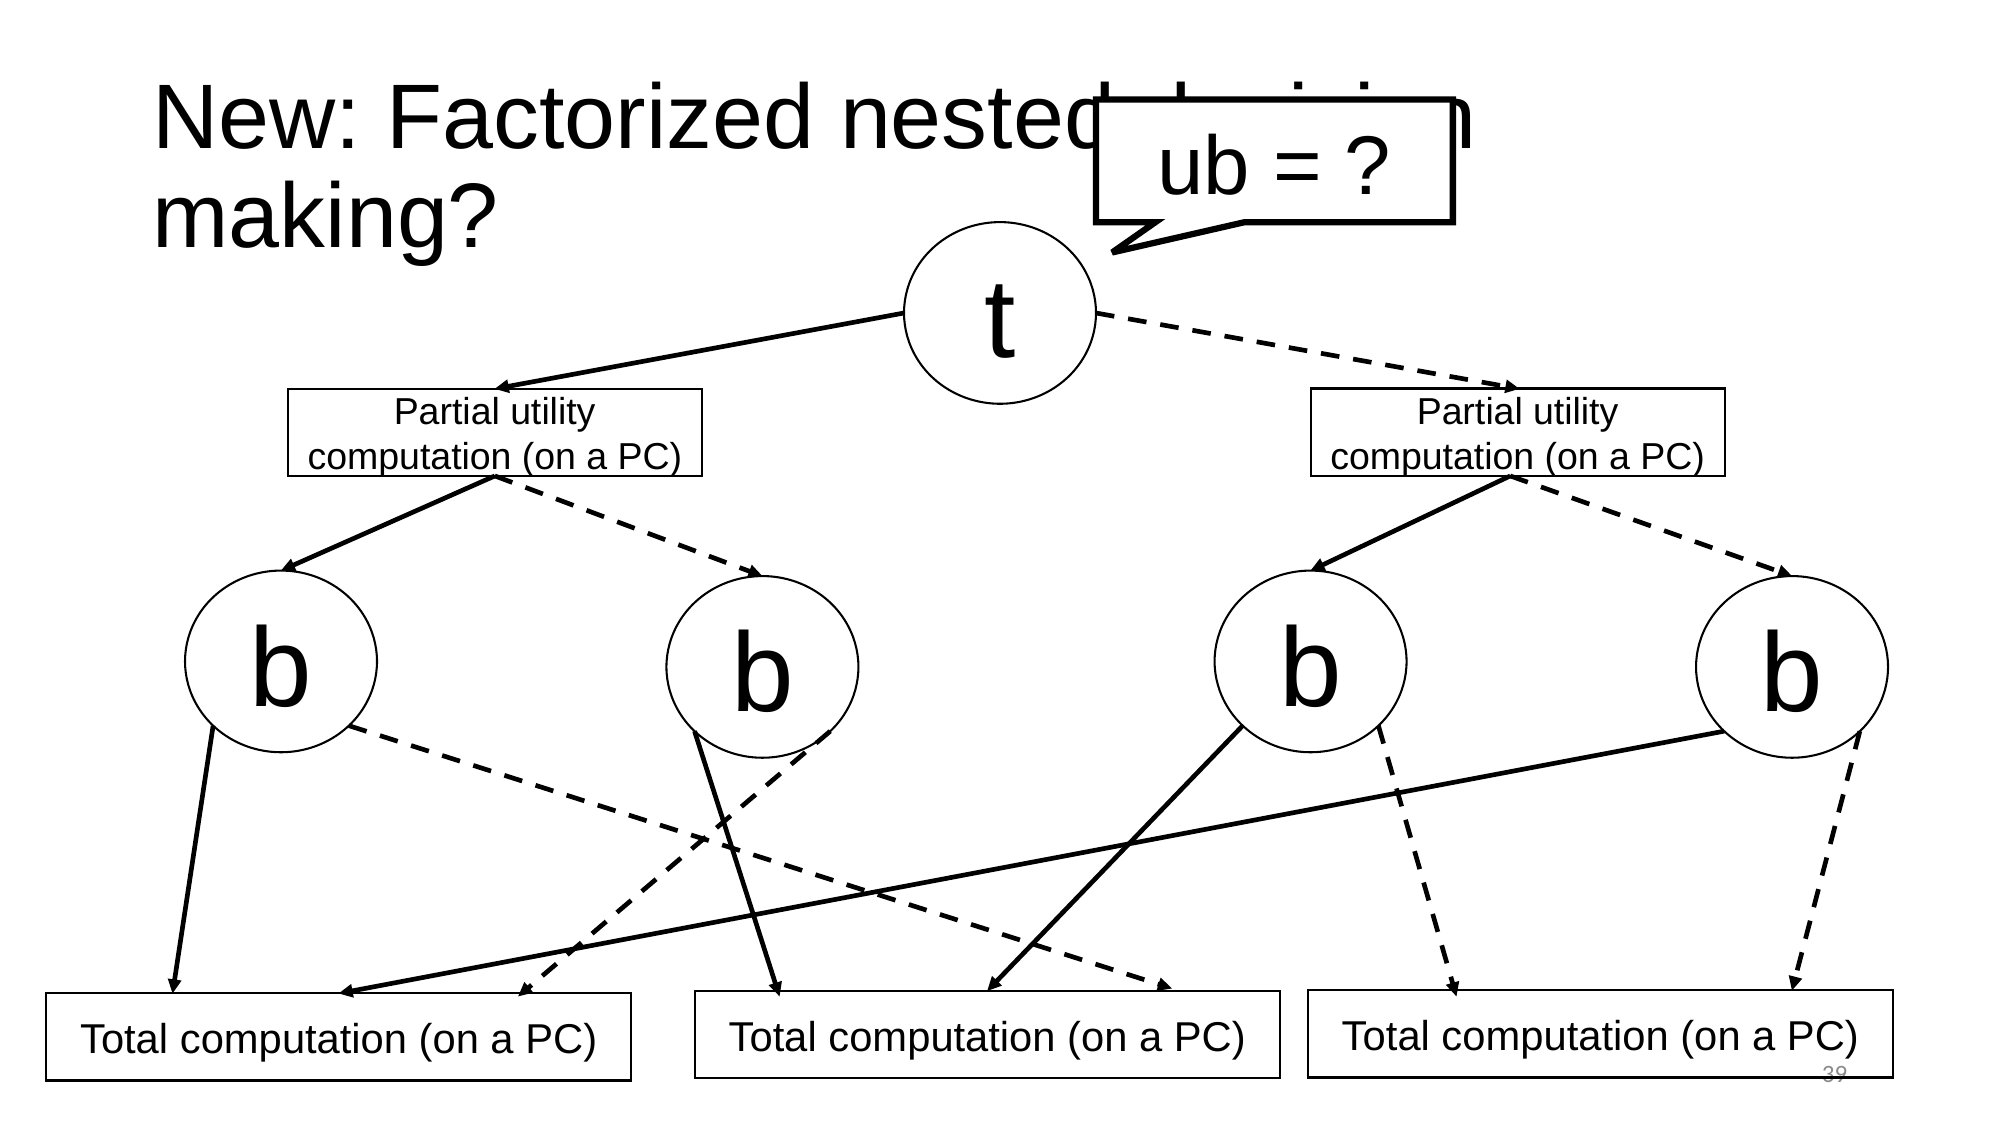

# New: Factorized nested decision making?
ub = ?
t
Partial utility computation (on a PC)
Partial utility computation (on a PC)
b
b
b
b
Total computation (on a PC)
Total computation (on a PC)
Total computation (on a PC)
39